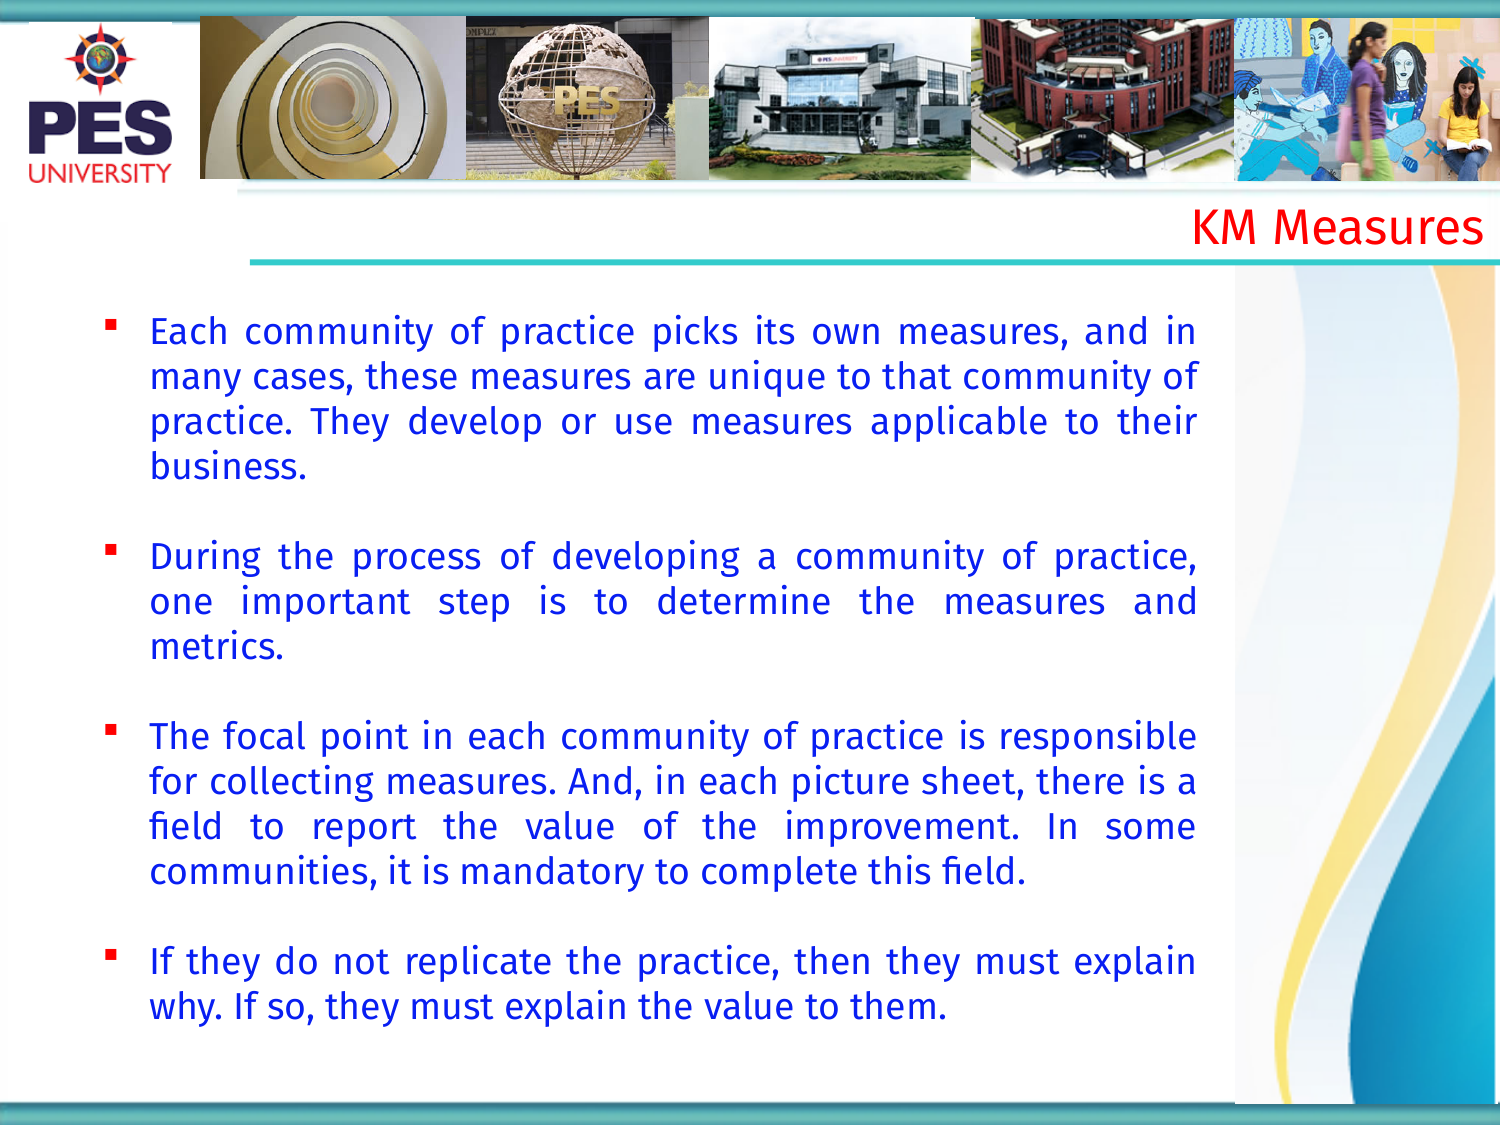

KM Measures

Each community of practice picks its own measures, and in many cases, these measures are unique to that community of practice. They develop or use measures applicable to their business.

During the process of developing a community of practice, one important step is to determine the measures and metrics.

The focal point in each community of practice is responsible for collecting measures. And, in each picture sheet, there is a field to report the value of the improvement. In some communities, it is mandatory to complete this field.

If they do not replicate the practice, then they must explain why. If so, they must explain the value to them.